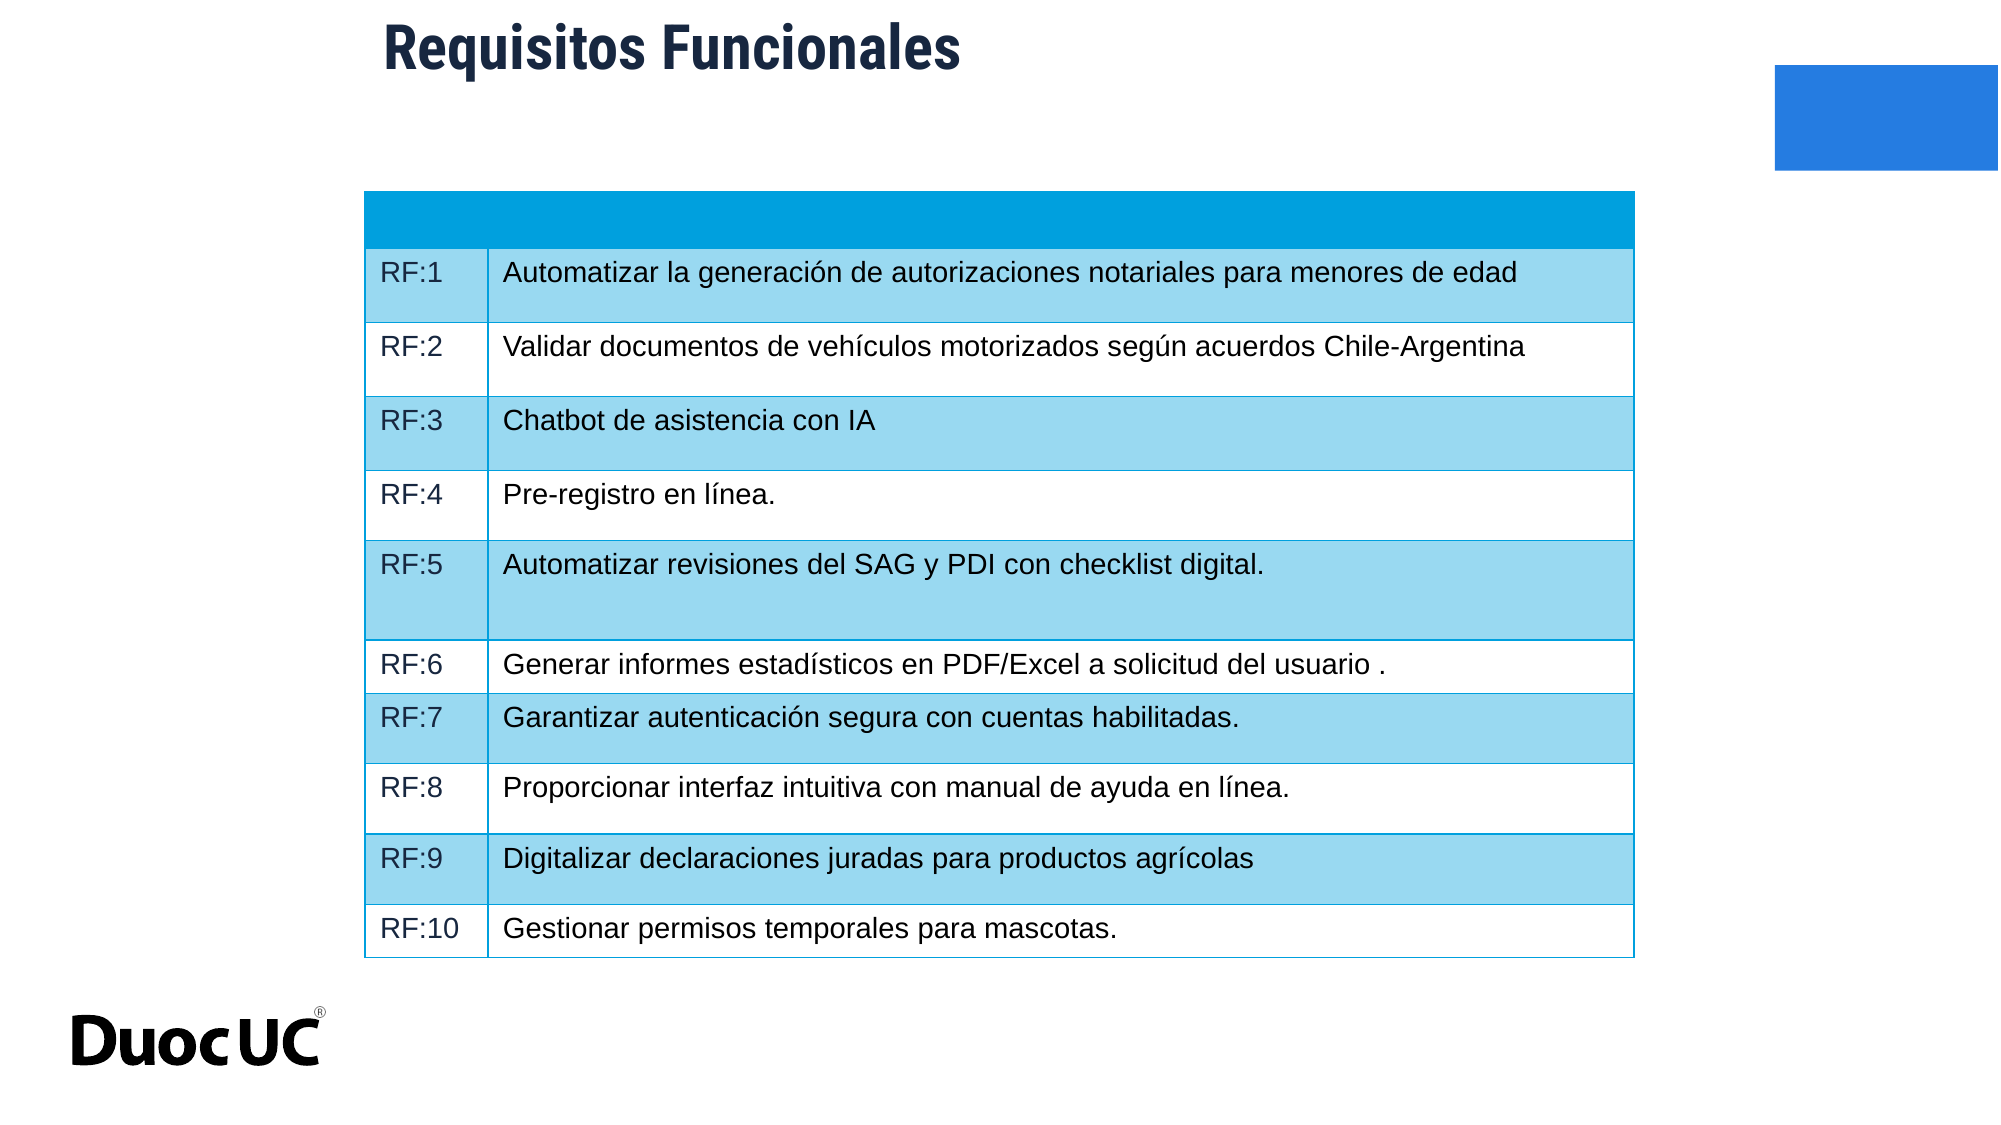

Requisitos Funcionales
|  |  |
| --- | --- |
| RF:1 | Automatizar la generación de autorizaciones notariales para menores de edad |
| RF:2 | Validar documentos de vehículos motorizados según acuerdos Chile-Argentina |
| RF:3 | Chatbot de asistencia con IA |
| RF:4 | Pre-registro en línea. |
| RF:5 | Automatizar revisiones del SAG y PDI con checklist digital. |
| RF:6 | Generar informes estadísticos en PDF/Excel a solicitud del usuario . |
| RF:7 | Garantizar autenticación segura con cuentas habilitadas. |
| RF:8 | Proporcionar interfaz intuitiva con manual de ayuda en línea. |
| RF:9 | Digitalizar declaraciones juradas para productos agrícolas |
| RF:10 | Gestionar permisos temporales para mascotas. |